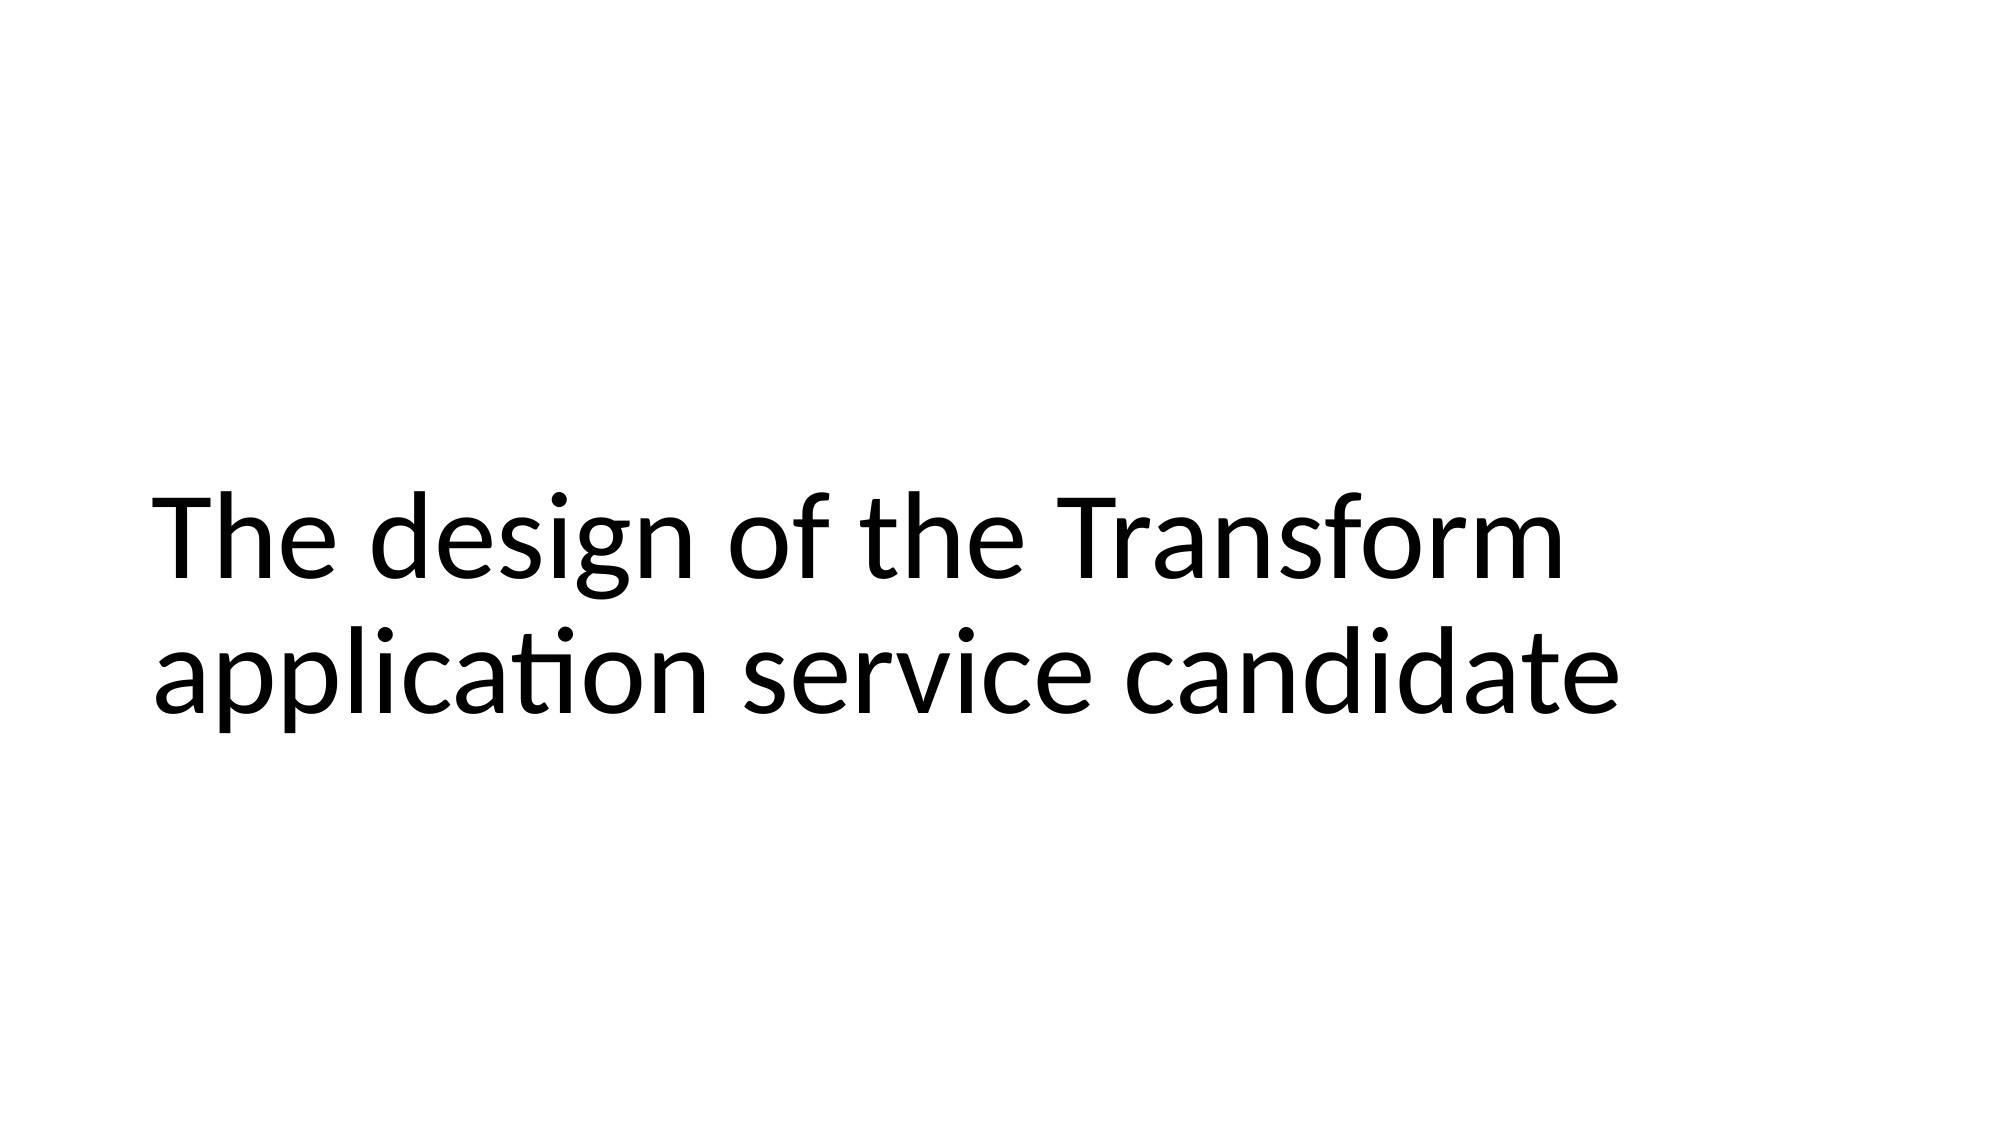

# The design of the Transform application service candidate